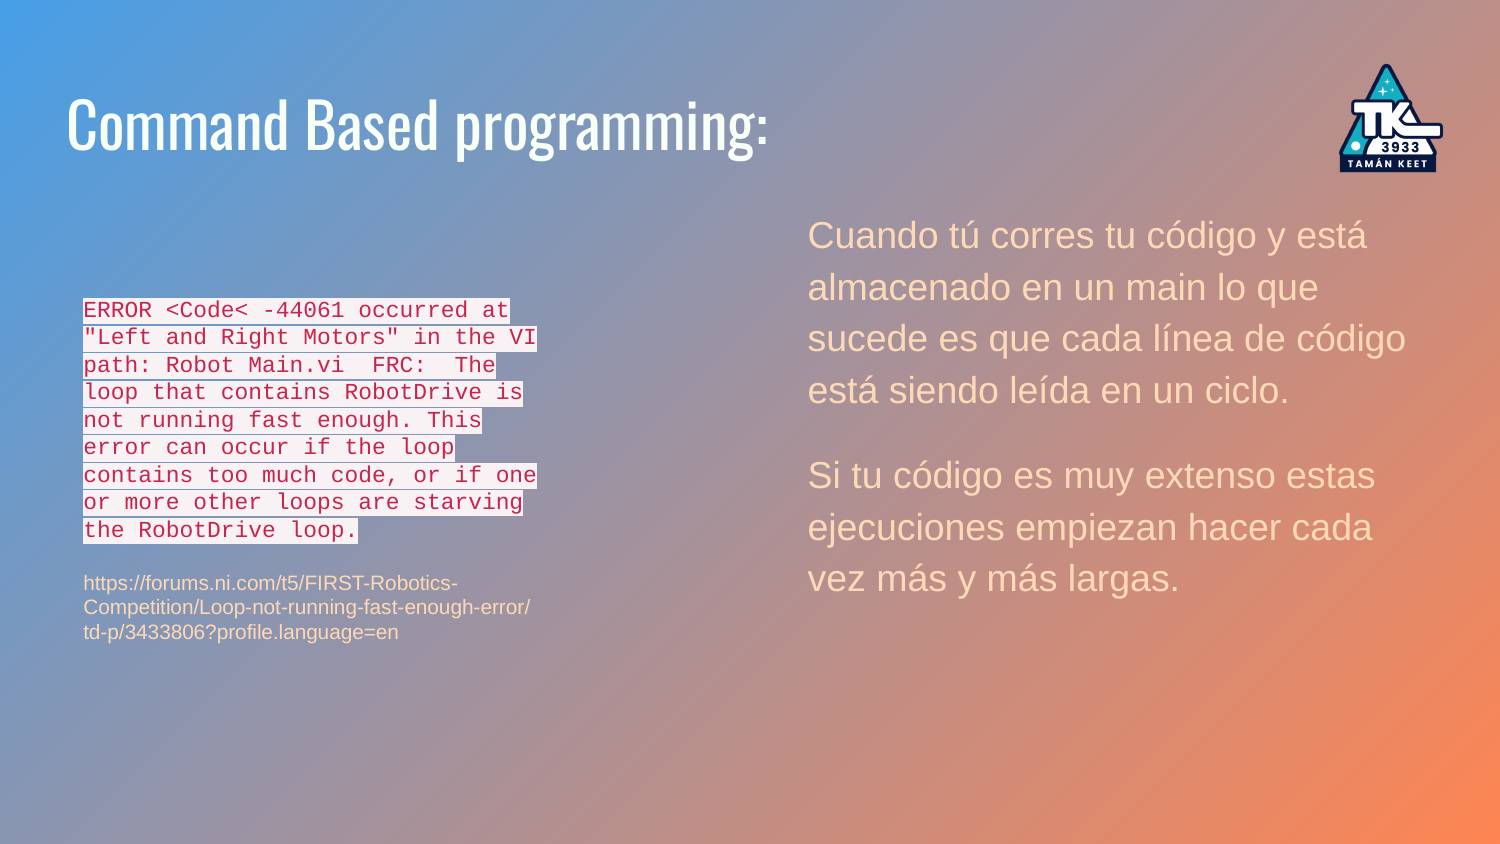

# Command Based programming:
Cuando tú corres tu código y está almacenado en un main lo que sucede es que cada línea de código está siendo leída en un ciclo.
Si tu código es muy extenso estas ejecuciones empiezan hacer cada vez más y más largas.
ERROR <Code< -44061 occurred at "Left and Right Motors" in the VI path: Robot Main.vi  FRC:  The loop that contains RobotDrive is not running fast enough. This error can occur if the loop contains too much code, or if one or more other loops are starving the RobotDrive loop.

https://forums.ni.com/t5/FIRST-Robotics-Competition/Loop-not-running-fast-enough-error/td-p/3433806?profile.language=en